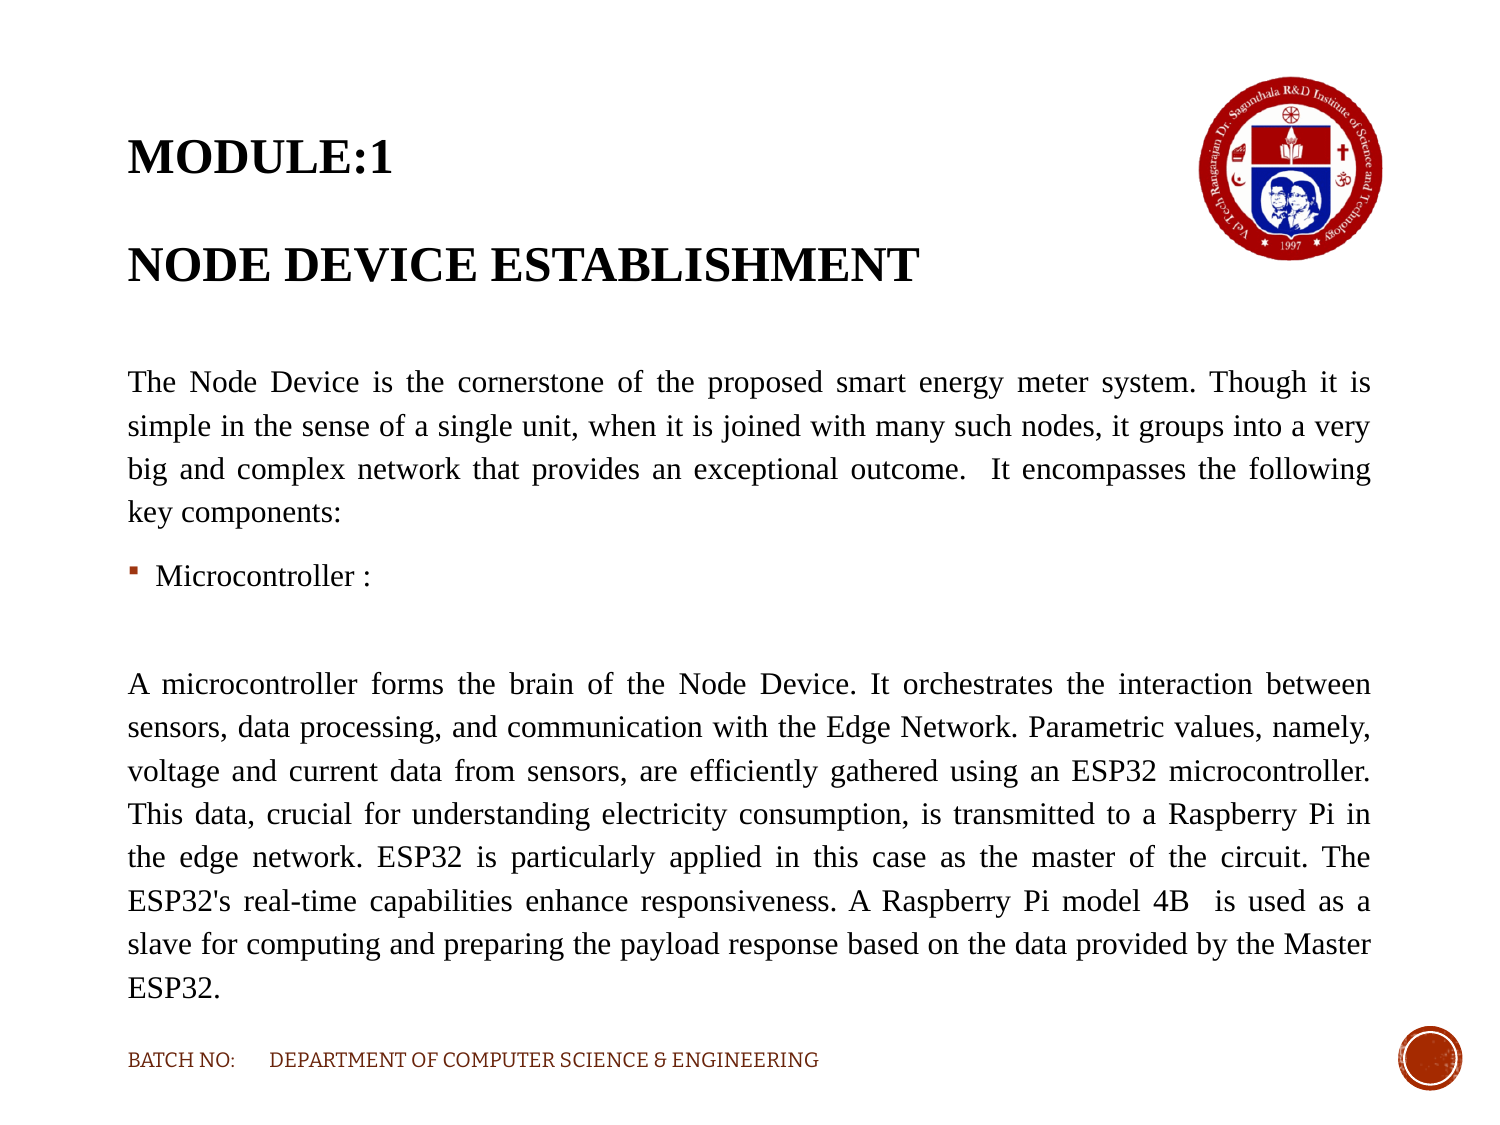

# MODULE:1 Node Device Establishment
The Node Device is the cornerstone of the proposed smart energy meter system. Though it is simple in the sense of a single unit, when it is joined with many such nodes, it groups into a very big and complex network that provides an exceptional outcome.  It encompasses the following key components:
Microcontroller :
A microcontroller forms the brain of the Node Device. It orchestrates the interaction between sensors, data processing, and communication with the Edge Network. Parametric values, namely, voltage and current data from sensors, are efficiently gathered using an ESP32 microcontroller. This data, crucial for understanding electricity consumption, is transmitted to a Raspberry Pi in the edge network. ESP32 is particularly applied in this case as the master of the circuit. The ESP32's real-time capabilities enhance responsiveness. A Raspberry Pi model 4B  is used as a slave for computing and preparing the payload response based on the data provided by the Master ESP32.
BATCH NO:        DEPARTMENT OF COMPUTER SCIENCE & ENGINEERING

12